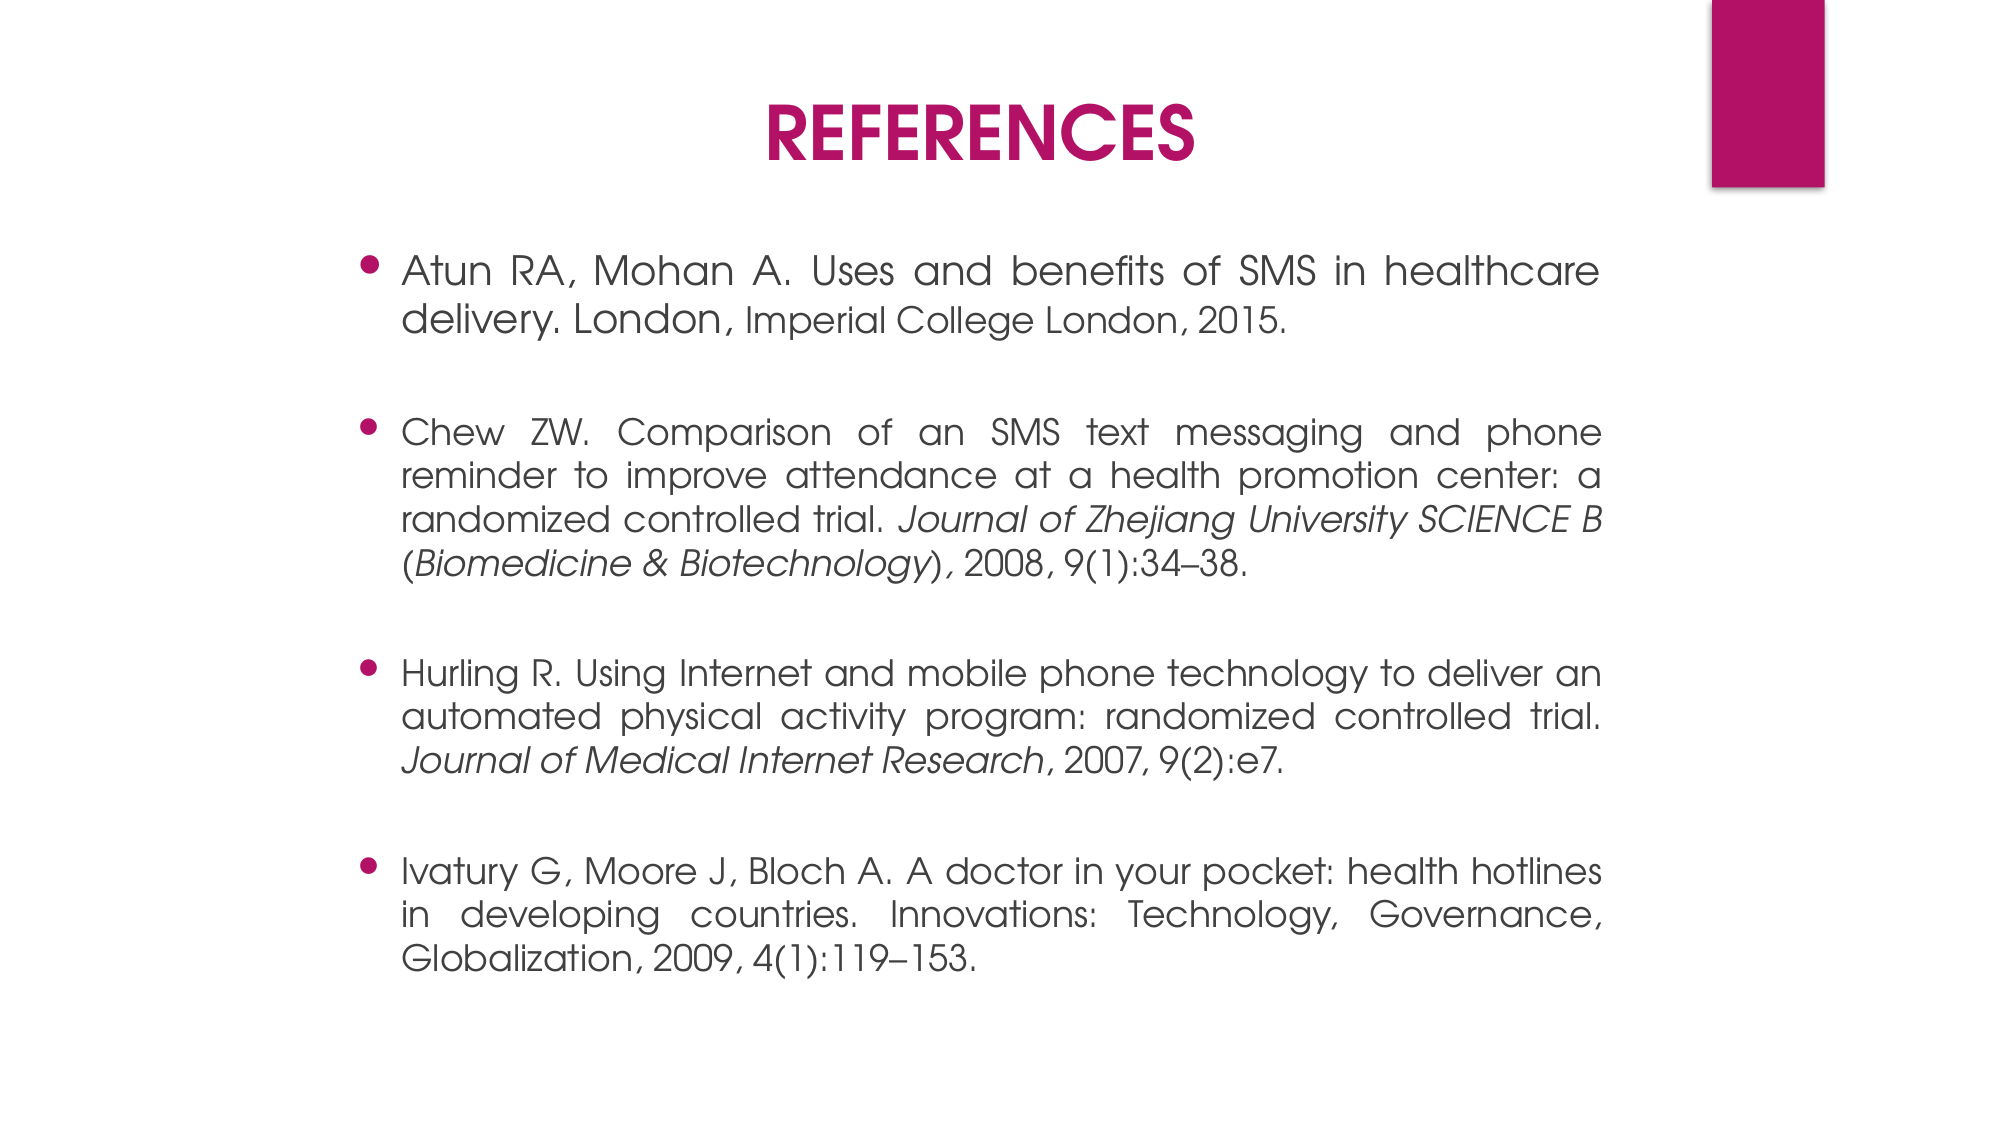

REFERENCES
Atun RA, Mohan A. Uses and benefits of SMS in healthcare delivery. London, Imperial College London, 2015.

Chew ZW. Comparison of an SMS text messaging and phone reminder to improve attendance at a health promotion center: a randomized controlled trial. Journal of Zhejiang University SCIENCE B (Biomedicine & Biotechnology), 2008, 9(1):34–38.

Hurling R. Using Internet and mobile phone technology to deliver an automated physical activity program: randomized controlled trial. Journal of Medical Internet Research, 2007, 9(2):e7.

Ivatury G, Moore J, Bloch A. A doctor in your pocket: health hotlines in developing countries. Innovations: Technology, Governance, Globalization, 2009, 4(1):119–153.